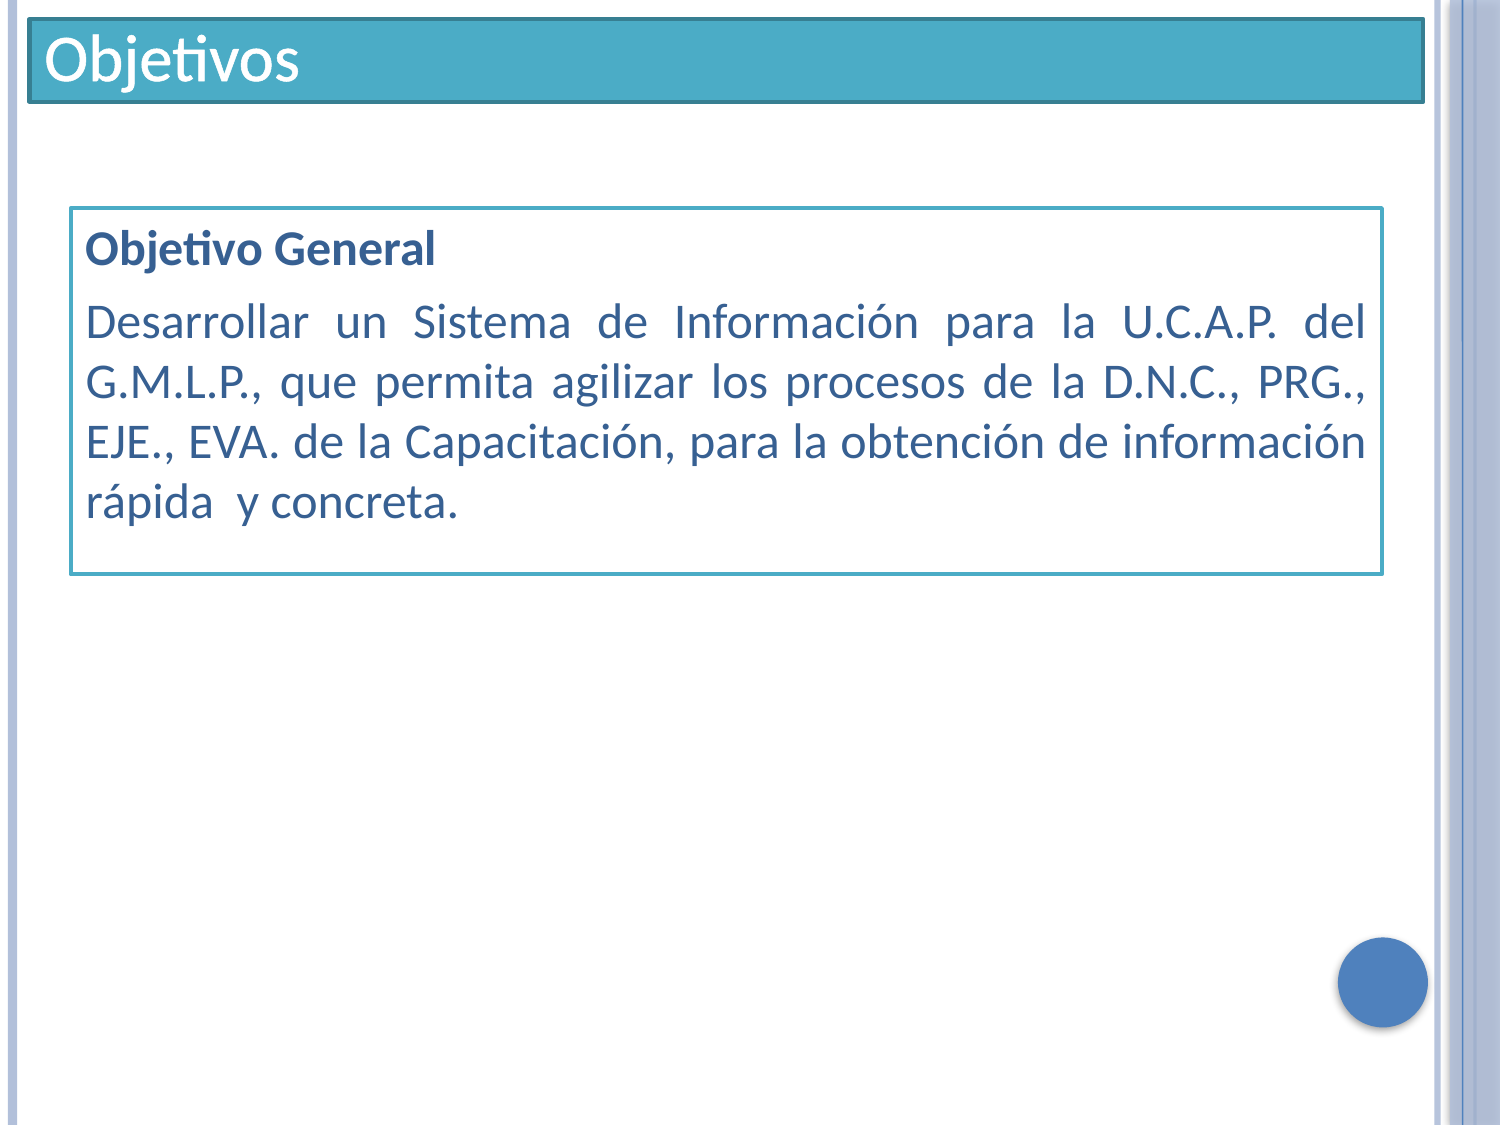

Objetivos
Objetivo General
Desarrollar un Sistema de Información para la U.C.A.P. del G.M.L.P., que permita agilizar los procesos de la D.N.C., PRG., EJE., EVA. de la Capacitación, para la obtención de información rápida  y concreta.